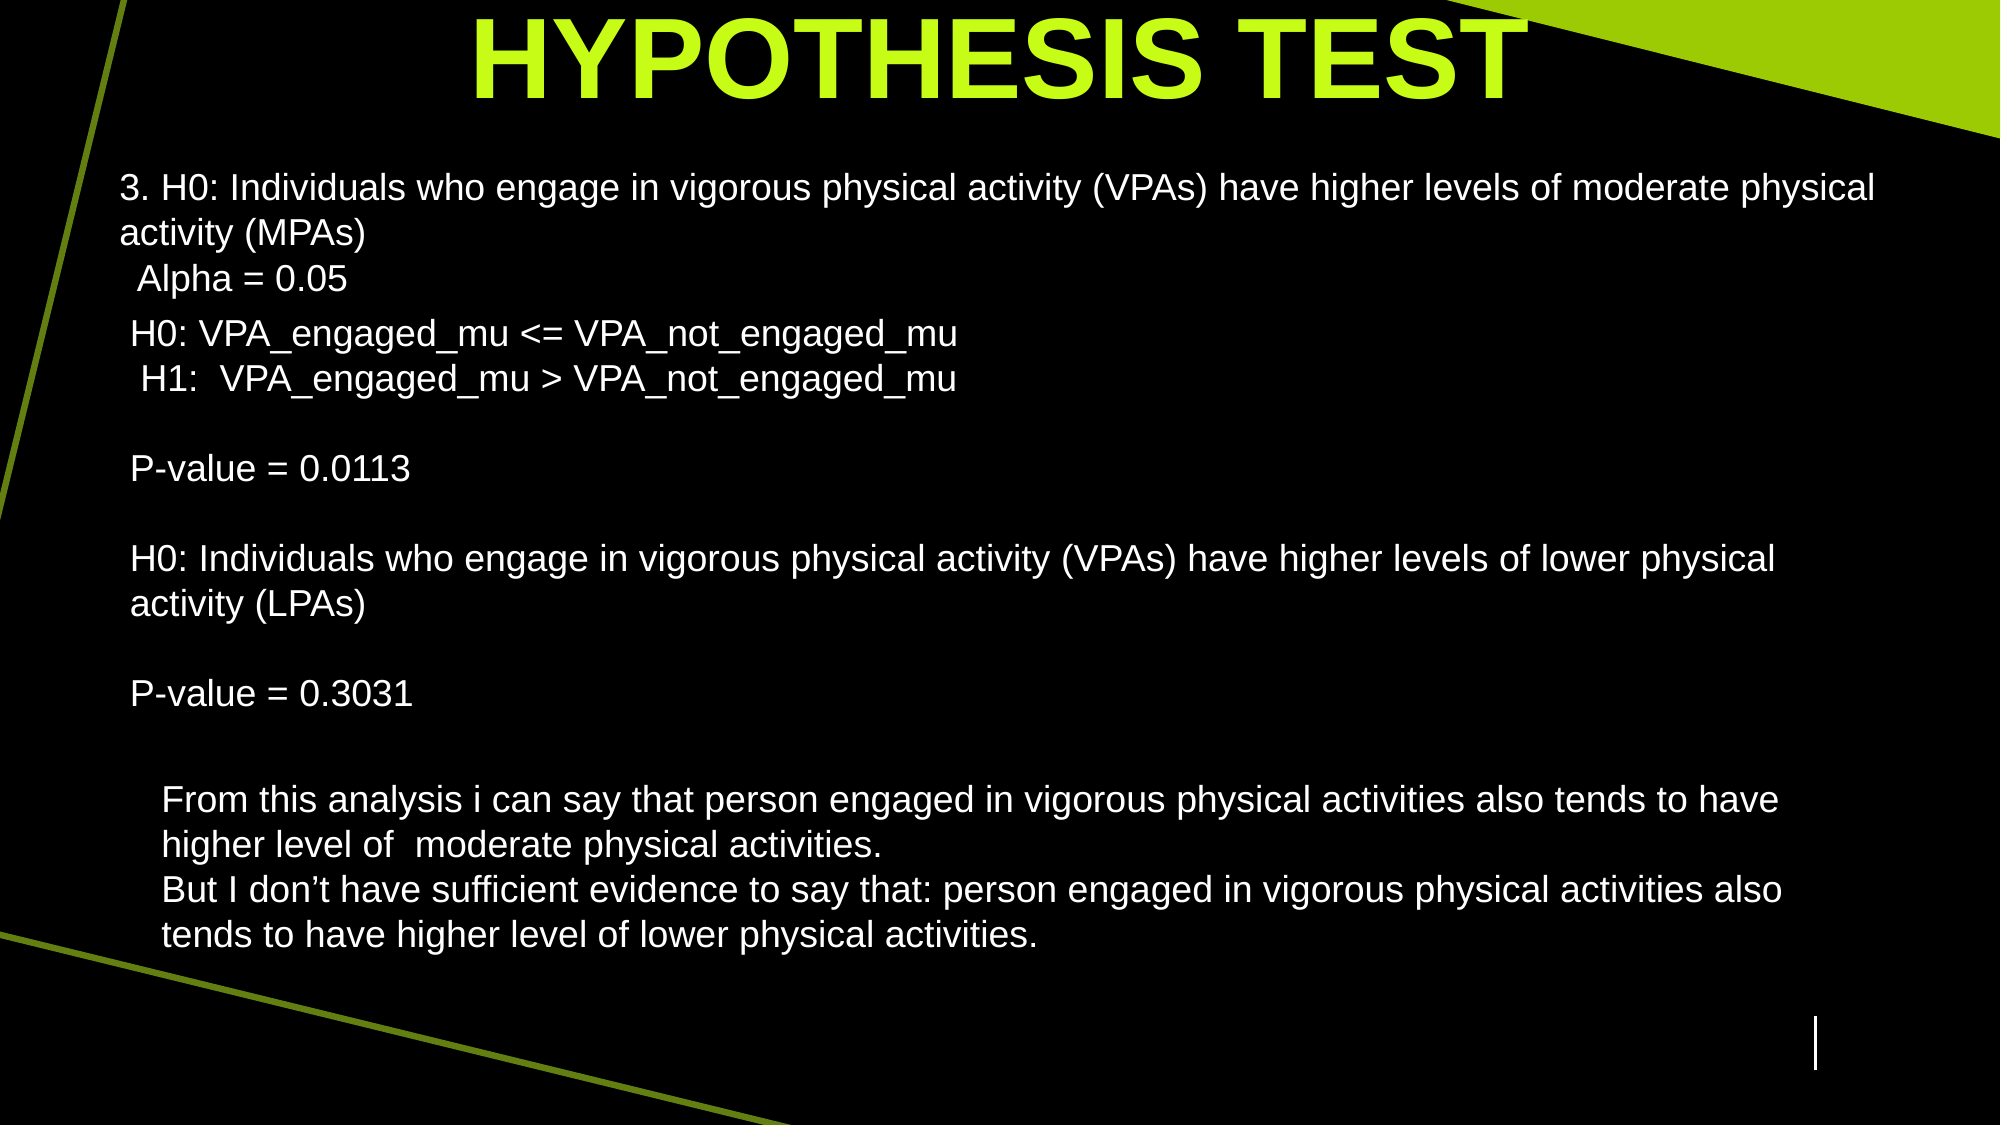

Hypothesis test

3. H0: Individuals who engage in vigorous physical activity (VPAs) have higher levels of moderate physical activity (MPAs)
Alpha = 0.05
H0: VPA_engaged_mu <= VPA_not_engaged_mu
 H1:  VPA_engaged_mu > VPA_not_engaged_mu

P-value = 0.0113

H0: Individuals who engage in vigorous physical activity (VPAs) have higher levels of lower physical activity (LPAs)

P-value = 0.3031
From this analysis i can say that person engaged in vigorous physical activities also tends to have higher level of  moderate physical activities.
But I don’t have sufficient evidence to say that: person engaged in vigorous physical activities also tends to have higher level of lower physical activities.